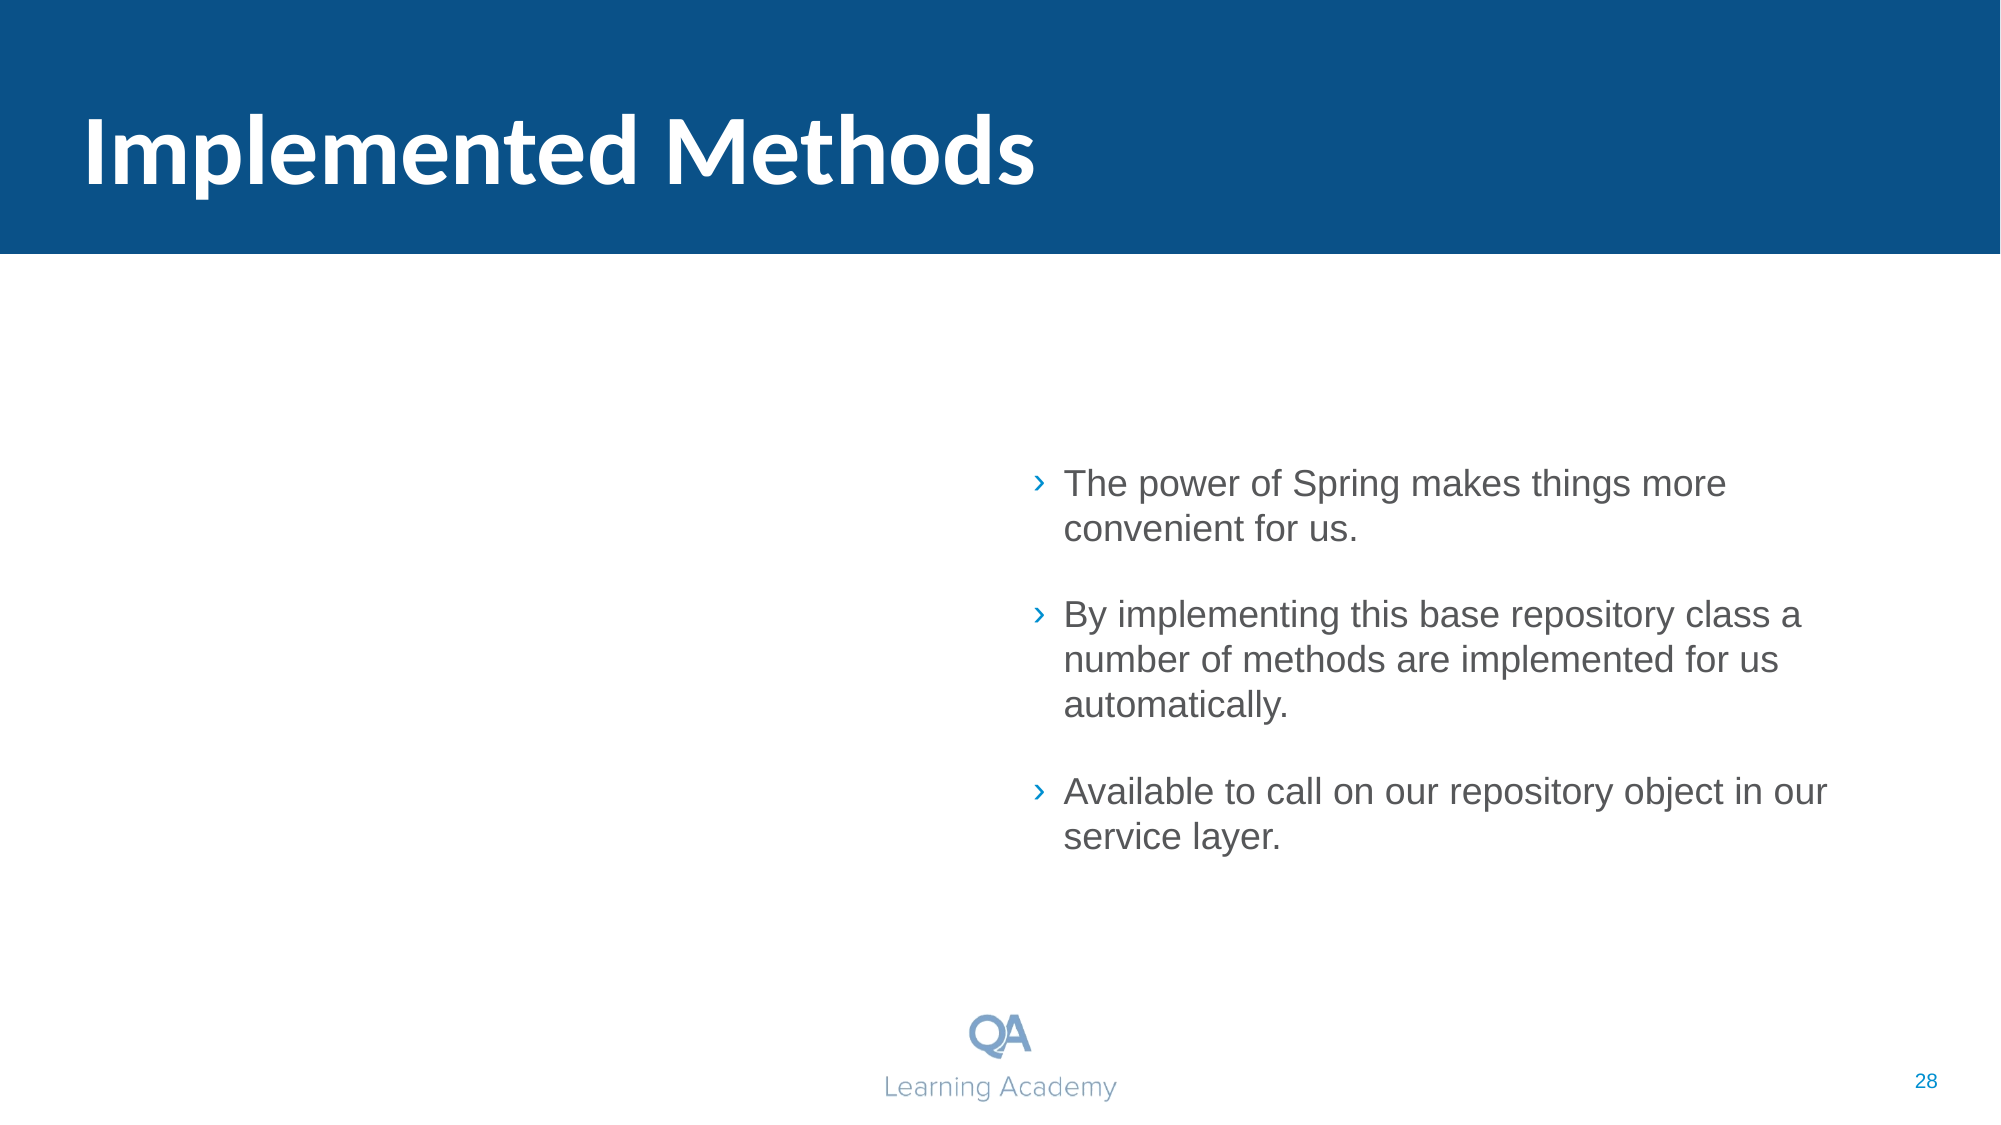

# Implemented Methods

The power of Spring makes things more convenient for us.
By implementing this base repository class a number of methods are implemented for us automatically.
Available to call on our repository object in our service layer.